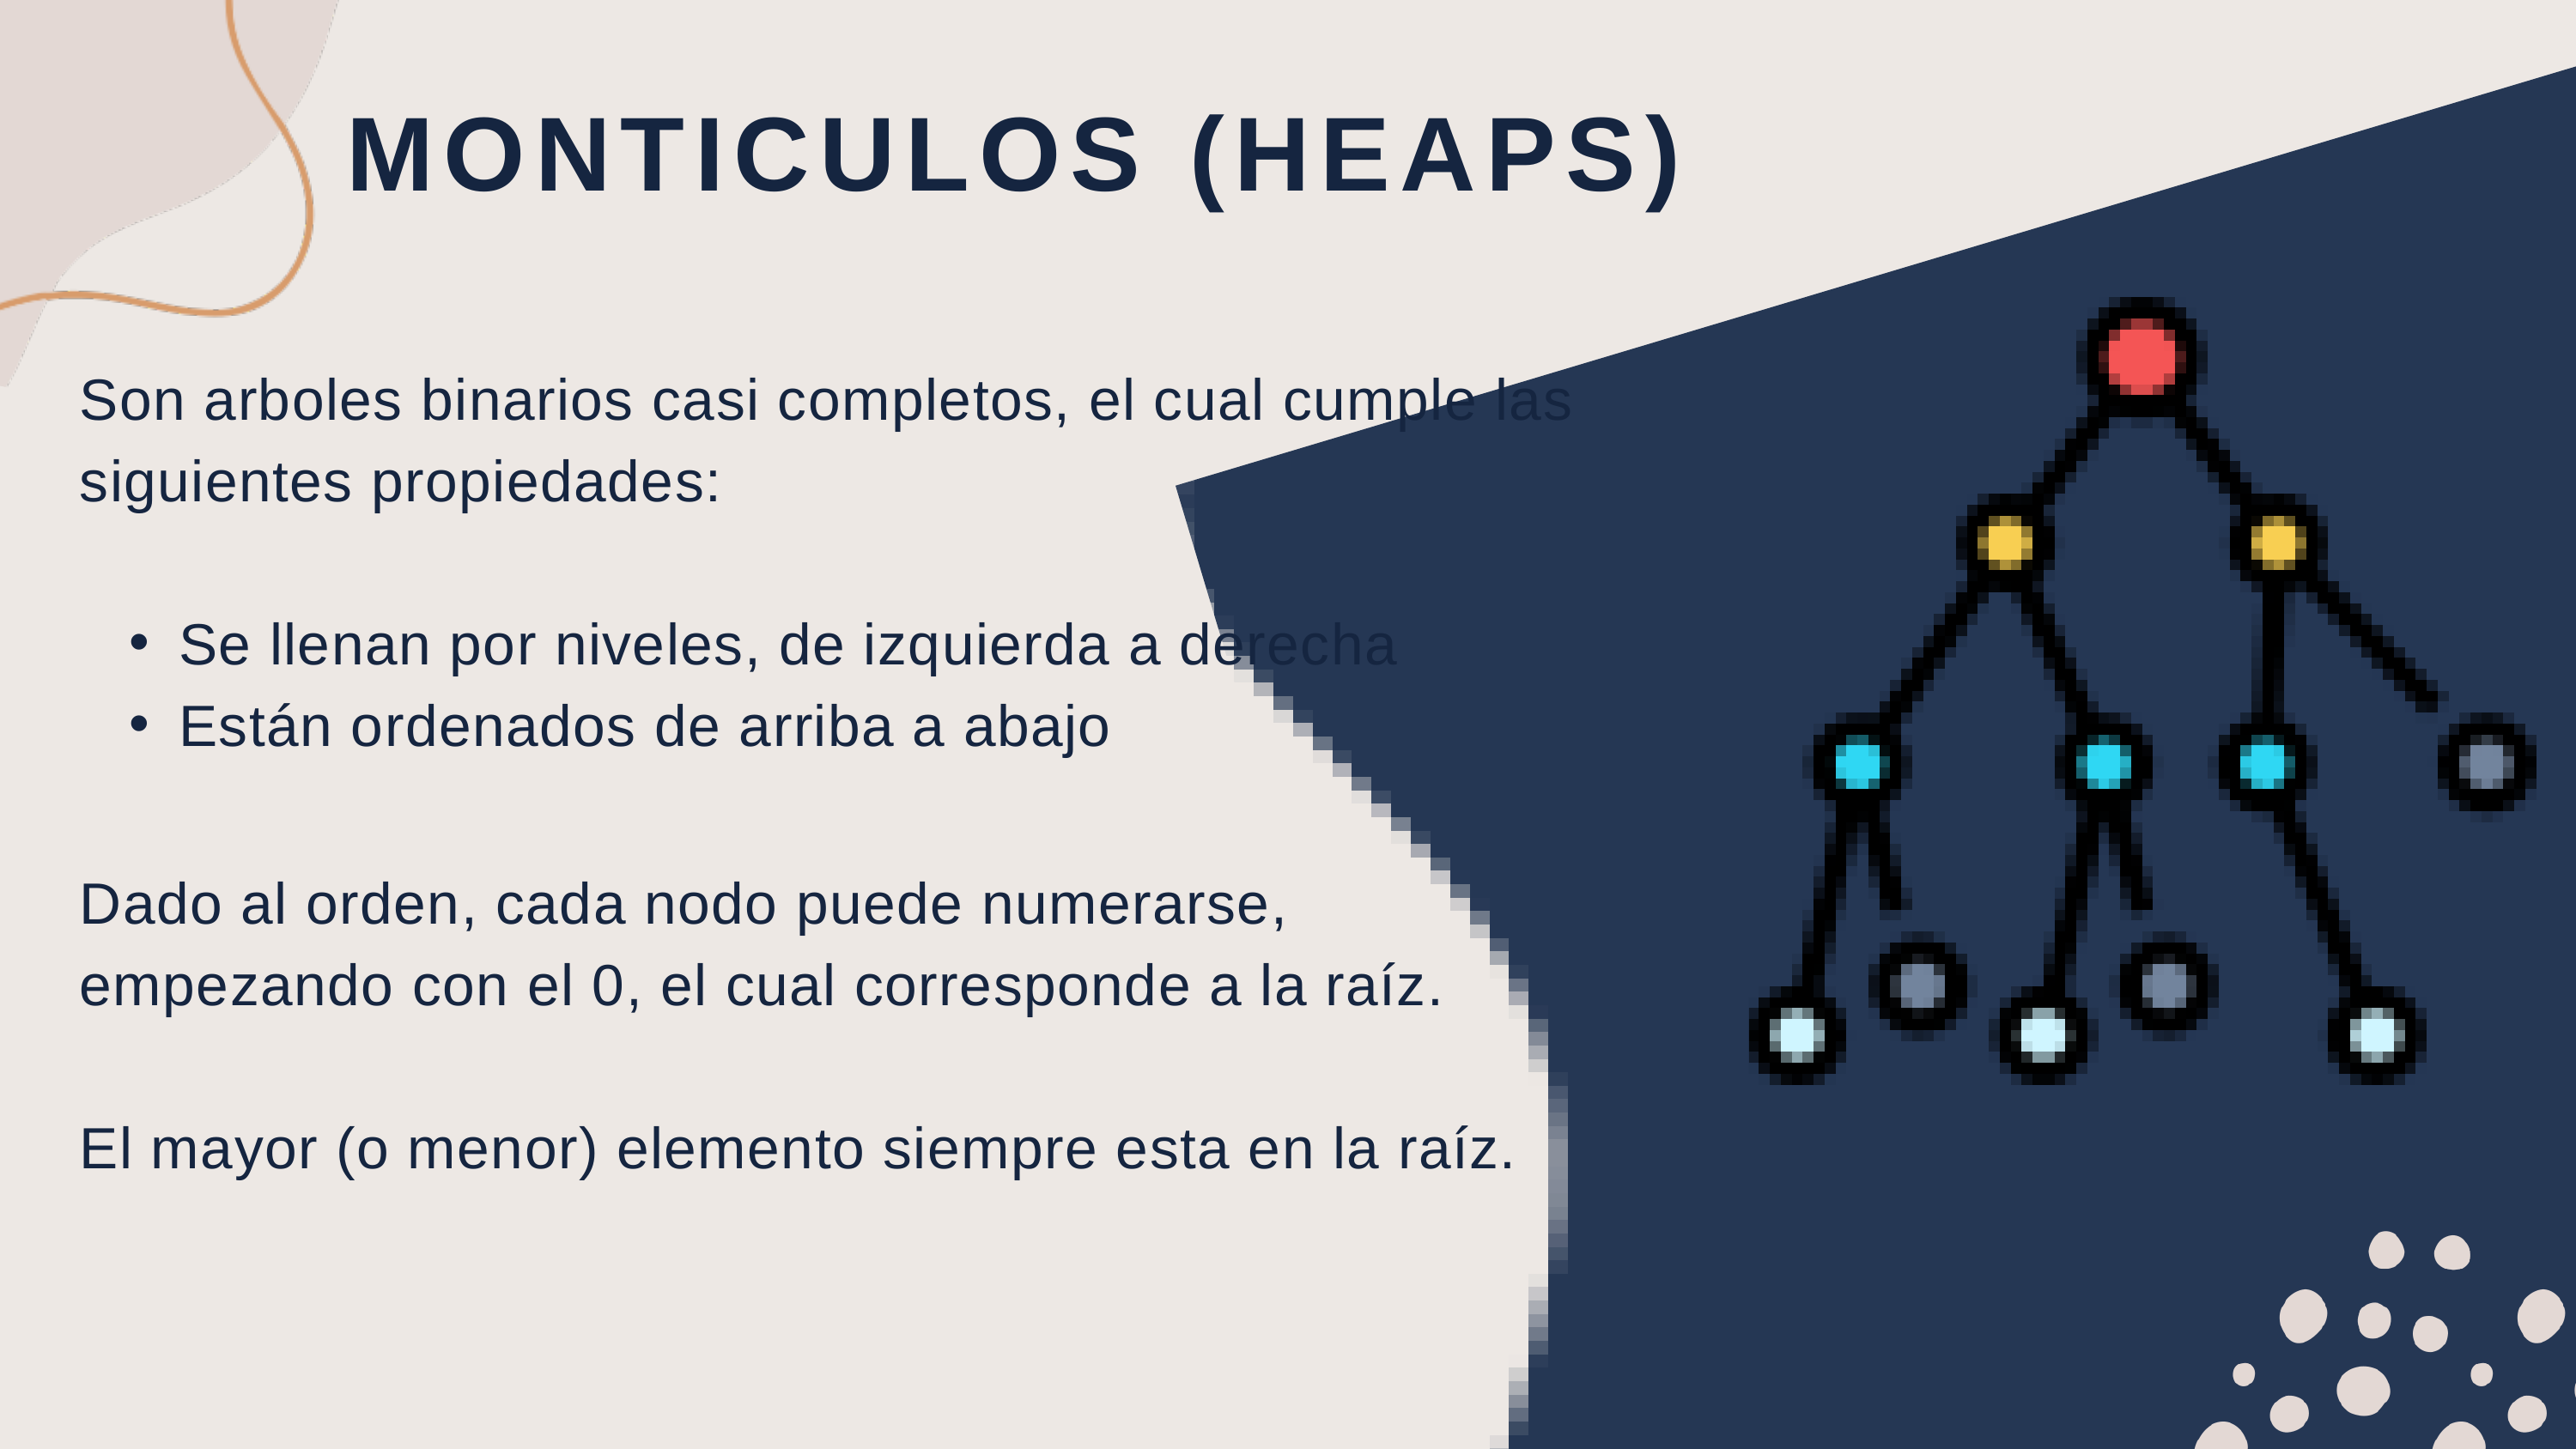

MONTICULOS (HEAPS)

Son arboles binarios casi completos, el cual cumple las siguientes propiedades:

Se llenan por niveles, de izquierda a derecha
Están ordenados de arriba a abajo

Dado al orden, cada nodo puede numerarse, empezando con el 0, el cual corresponde a la raíz.

El mayor (o menor) elemento siempre esta en la raíz.